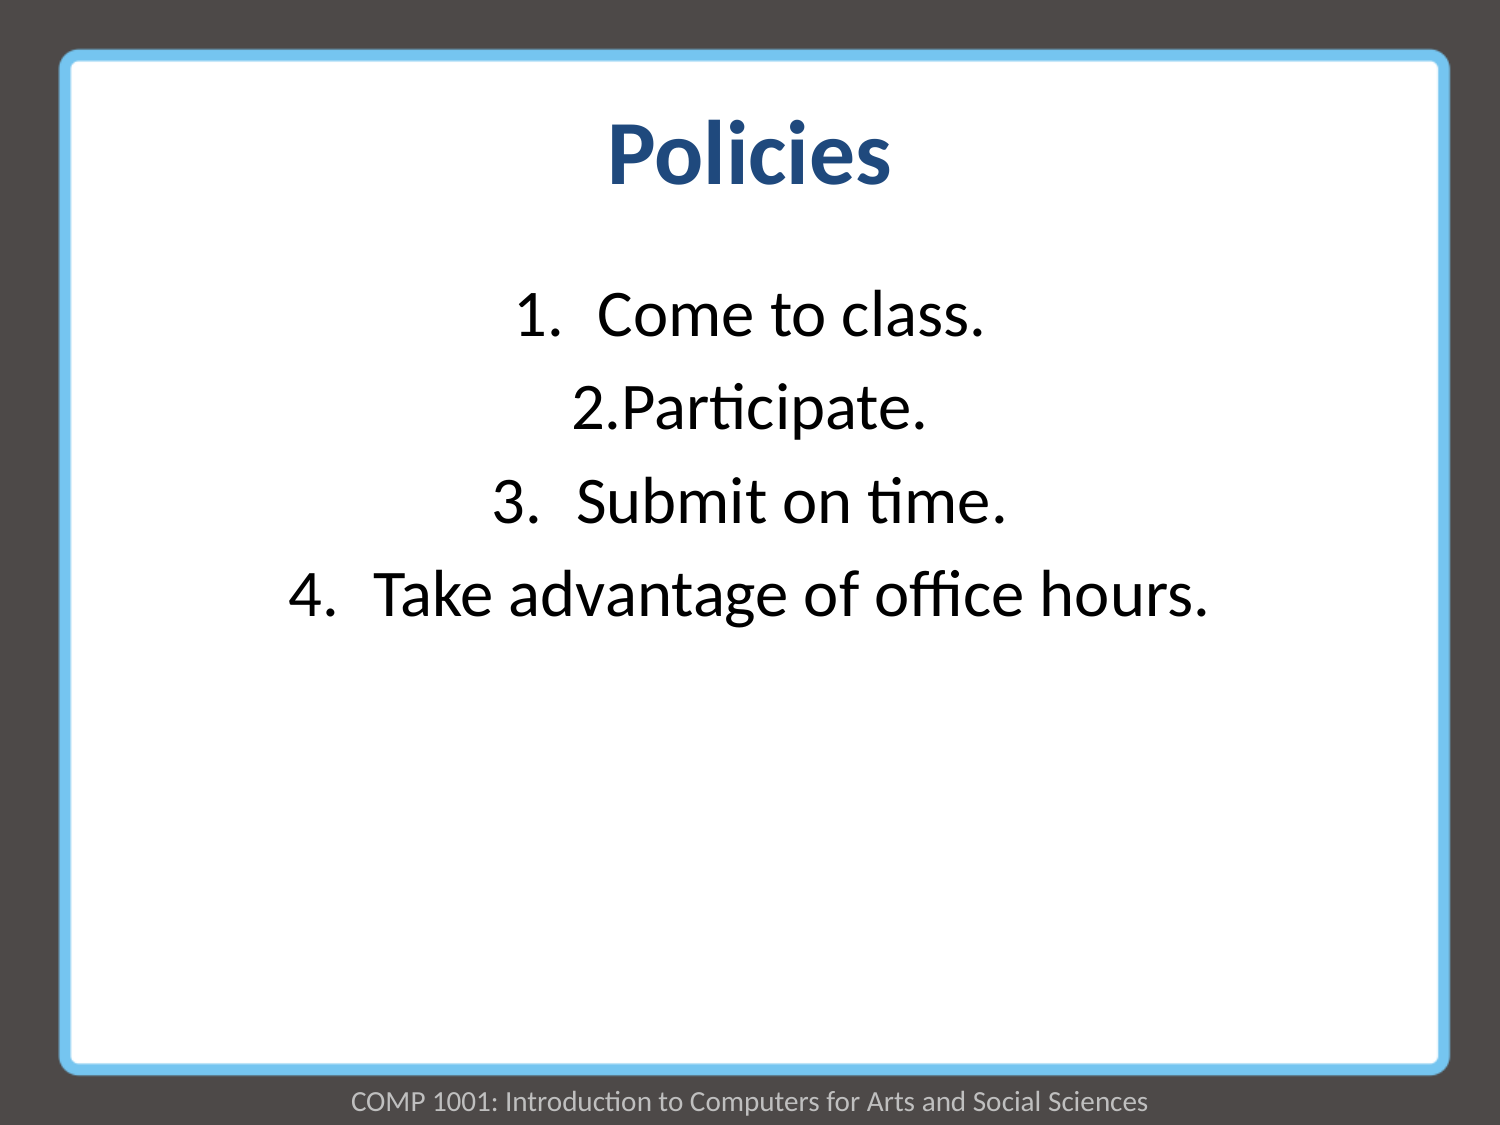

# Policies
Come to class.
Participate.
Submit on time.
Take advantage of office hours.